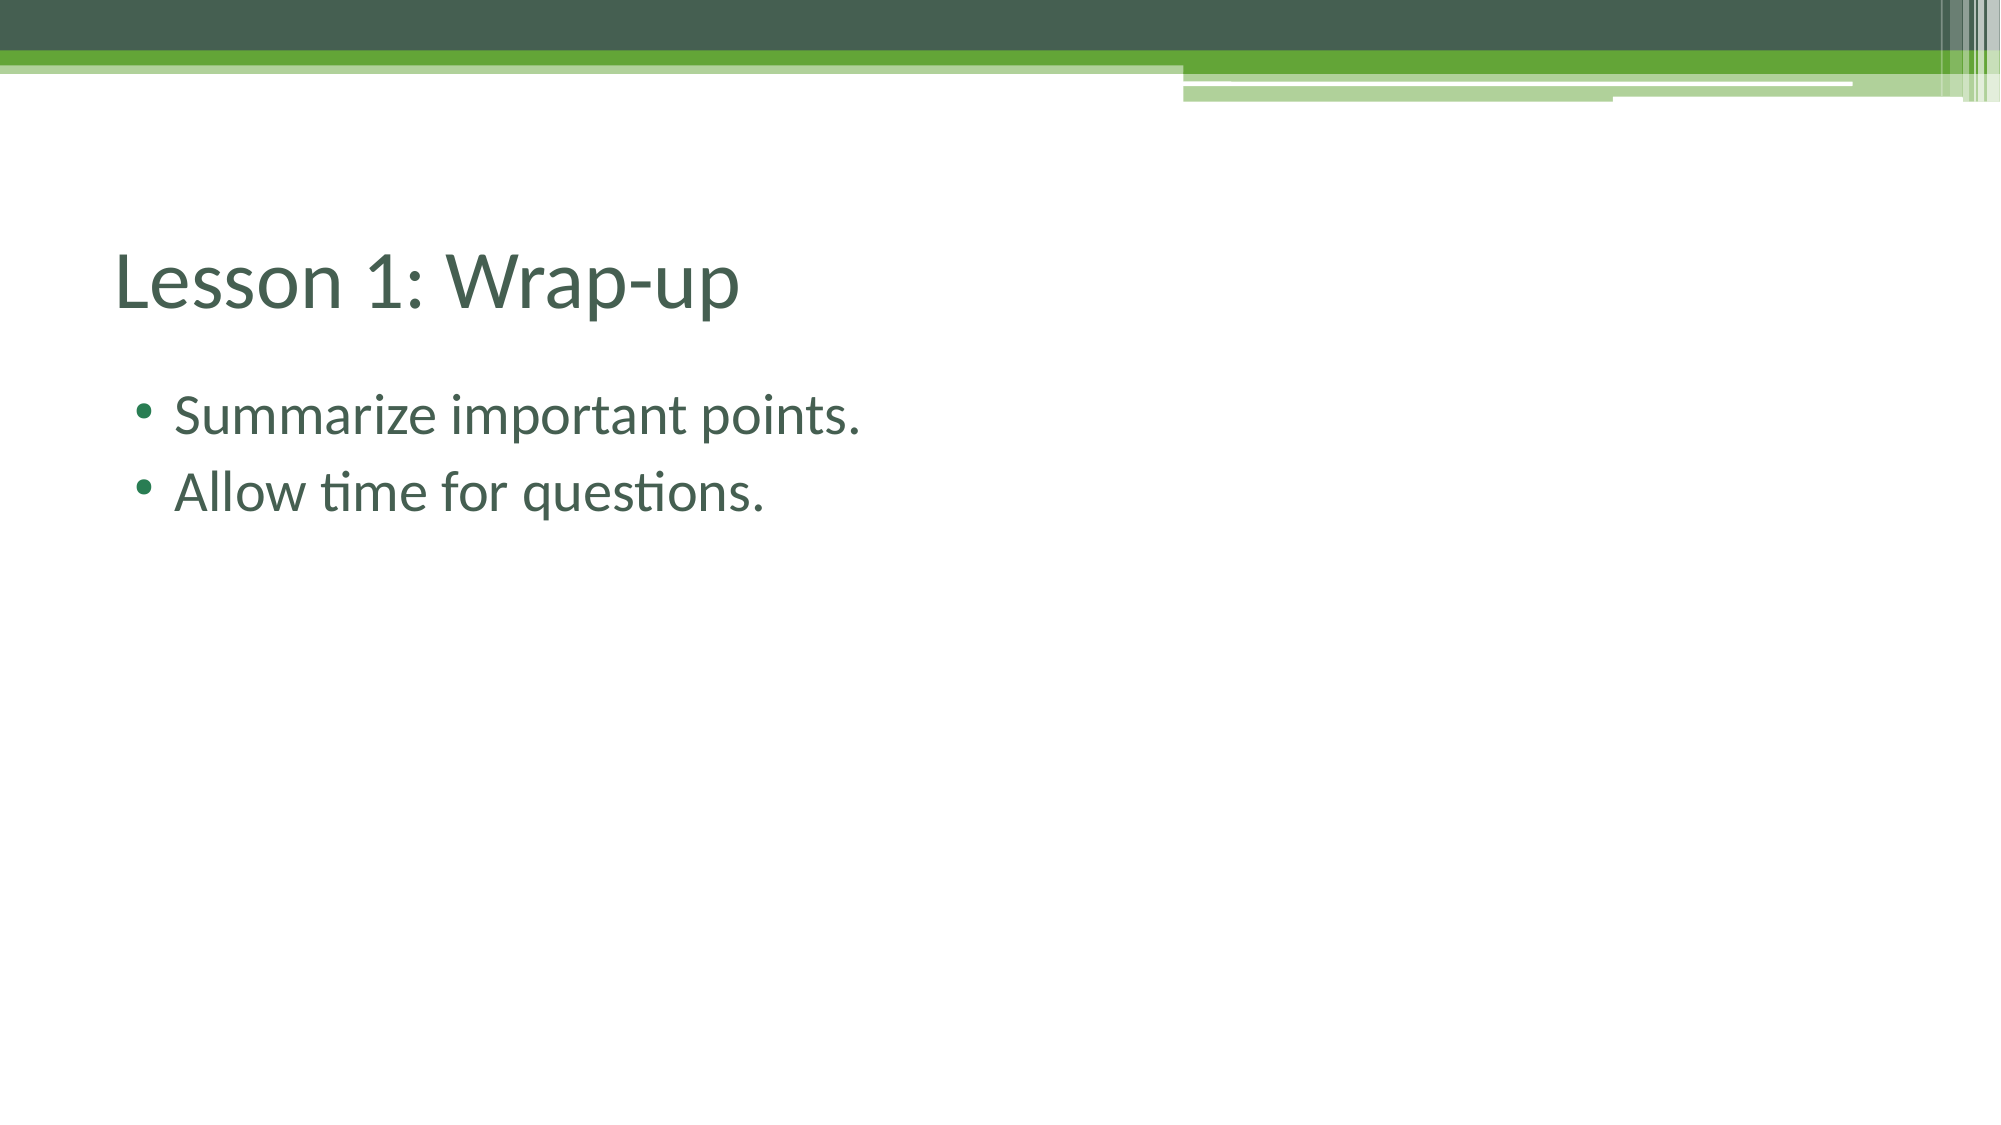

# Lesson 1: Wrap-up
Summarize important points.
Allow time for questions.